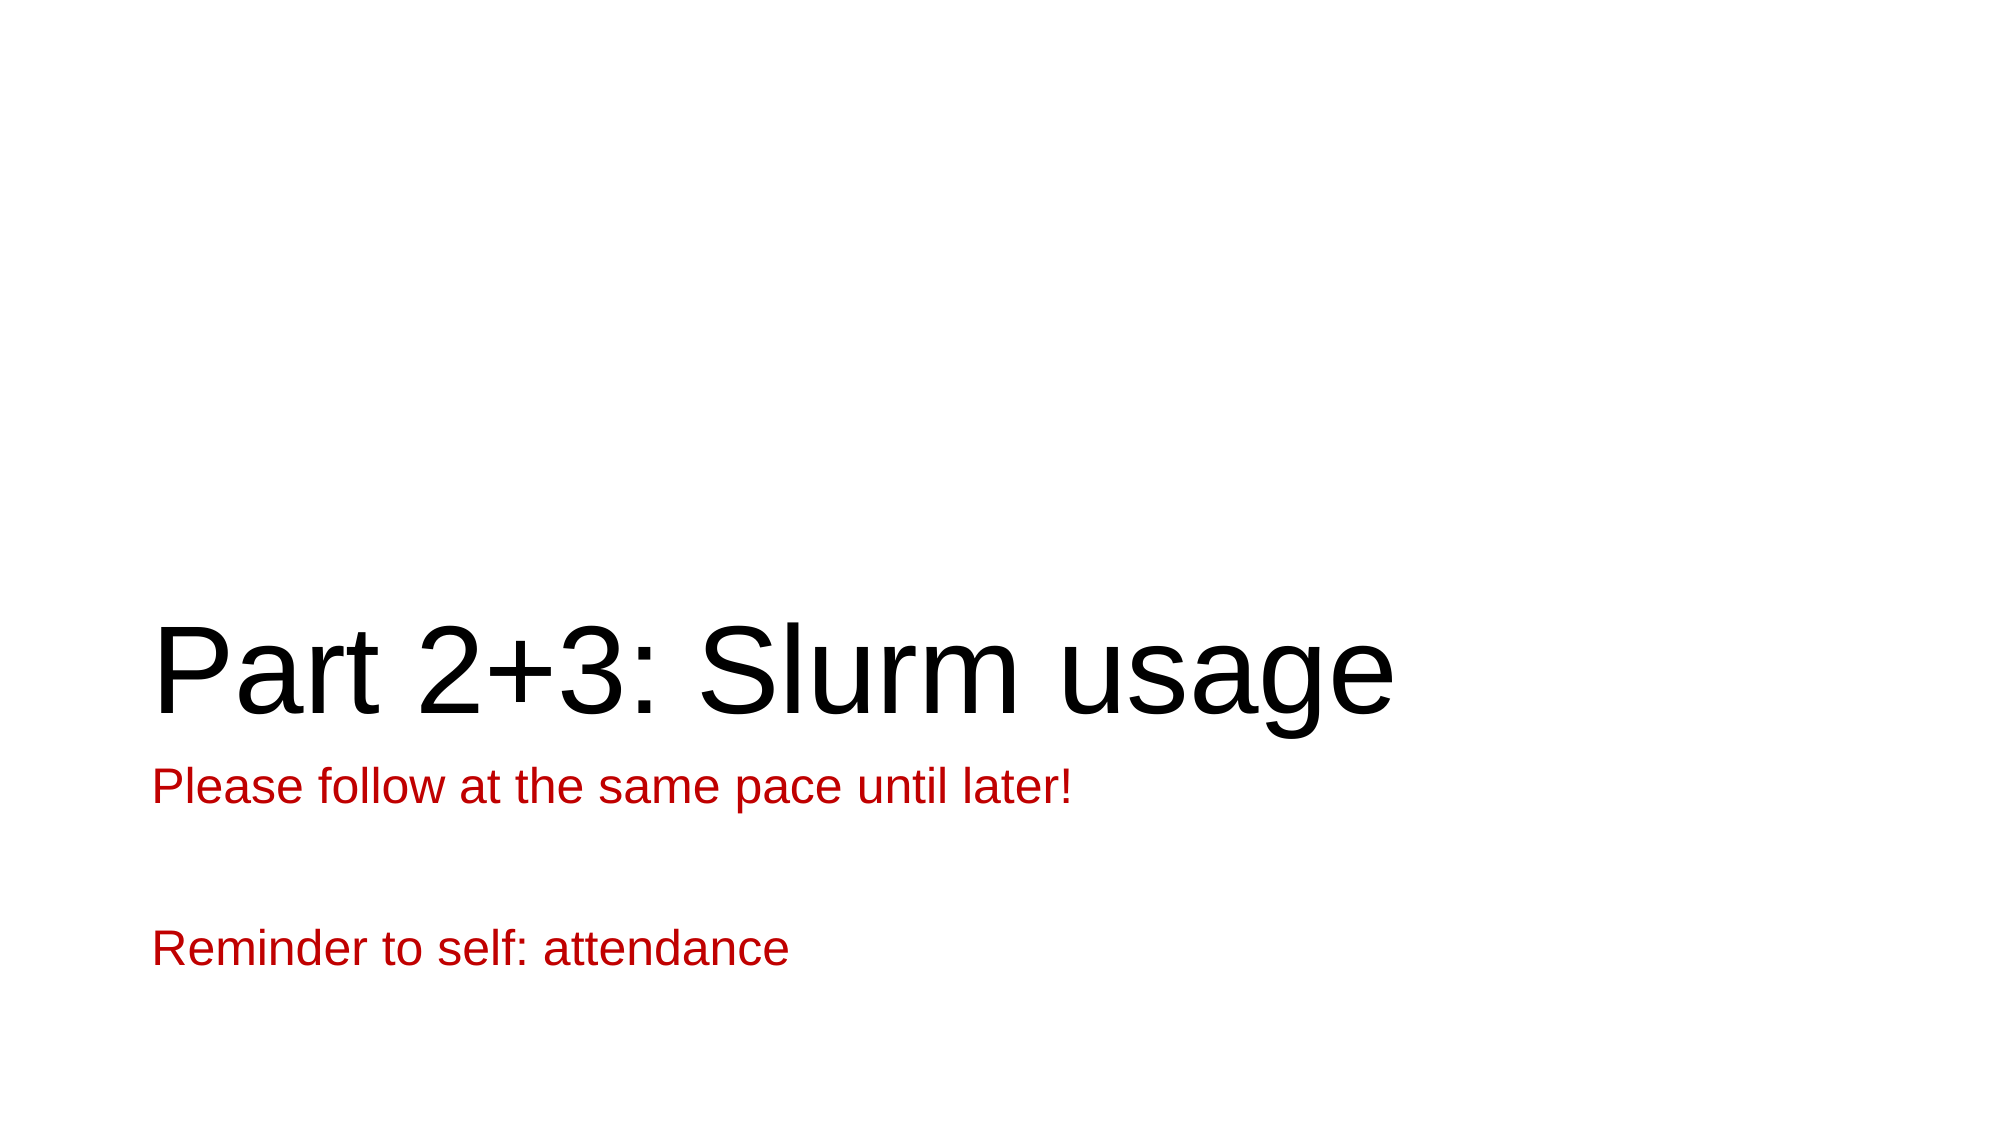

# Part 2+3: Slurm usage
Please follow at the same pace until later!
Reminder to self: attendance